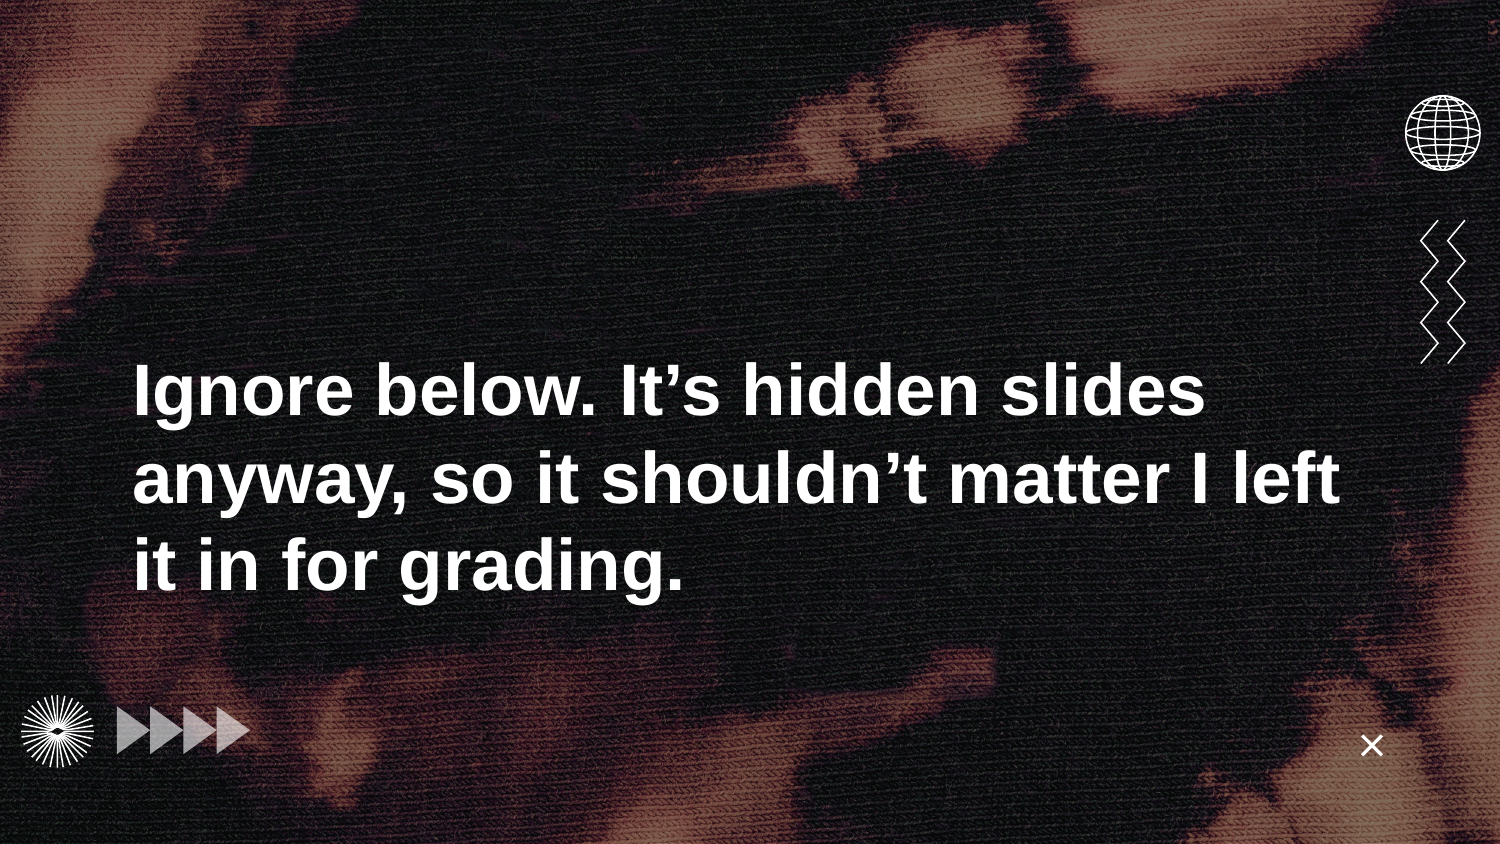

# Ignore below. It’s hidden slides anyway, so it shouldn’t matter I left it in for grading.